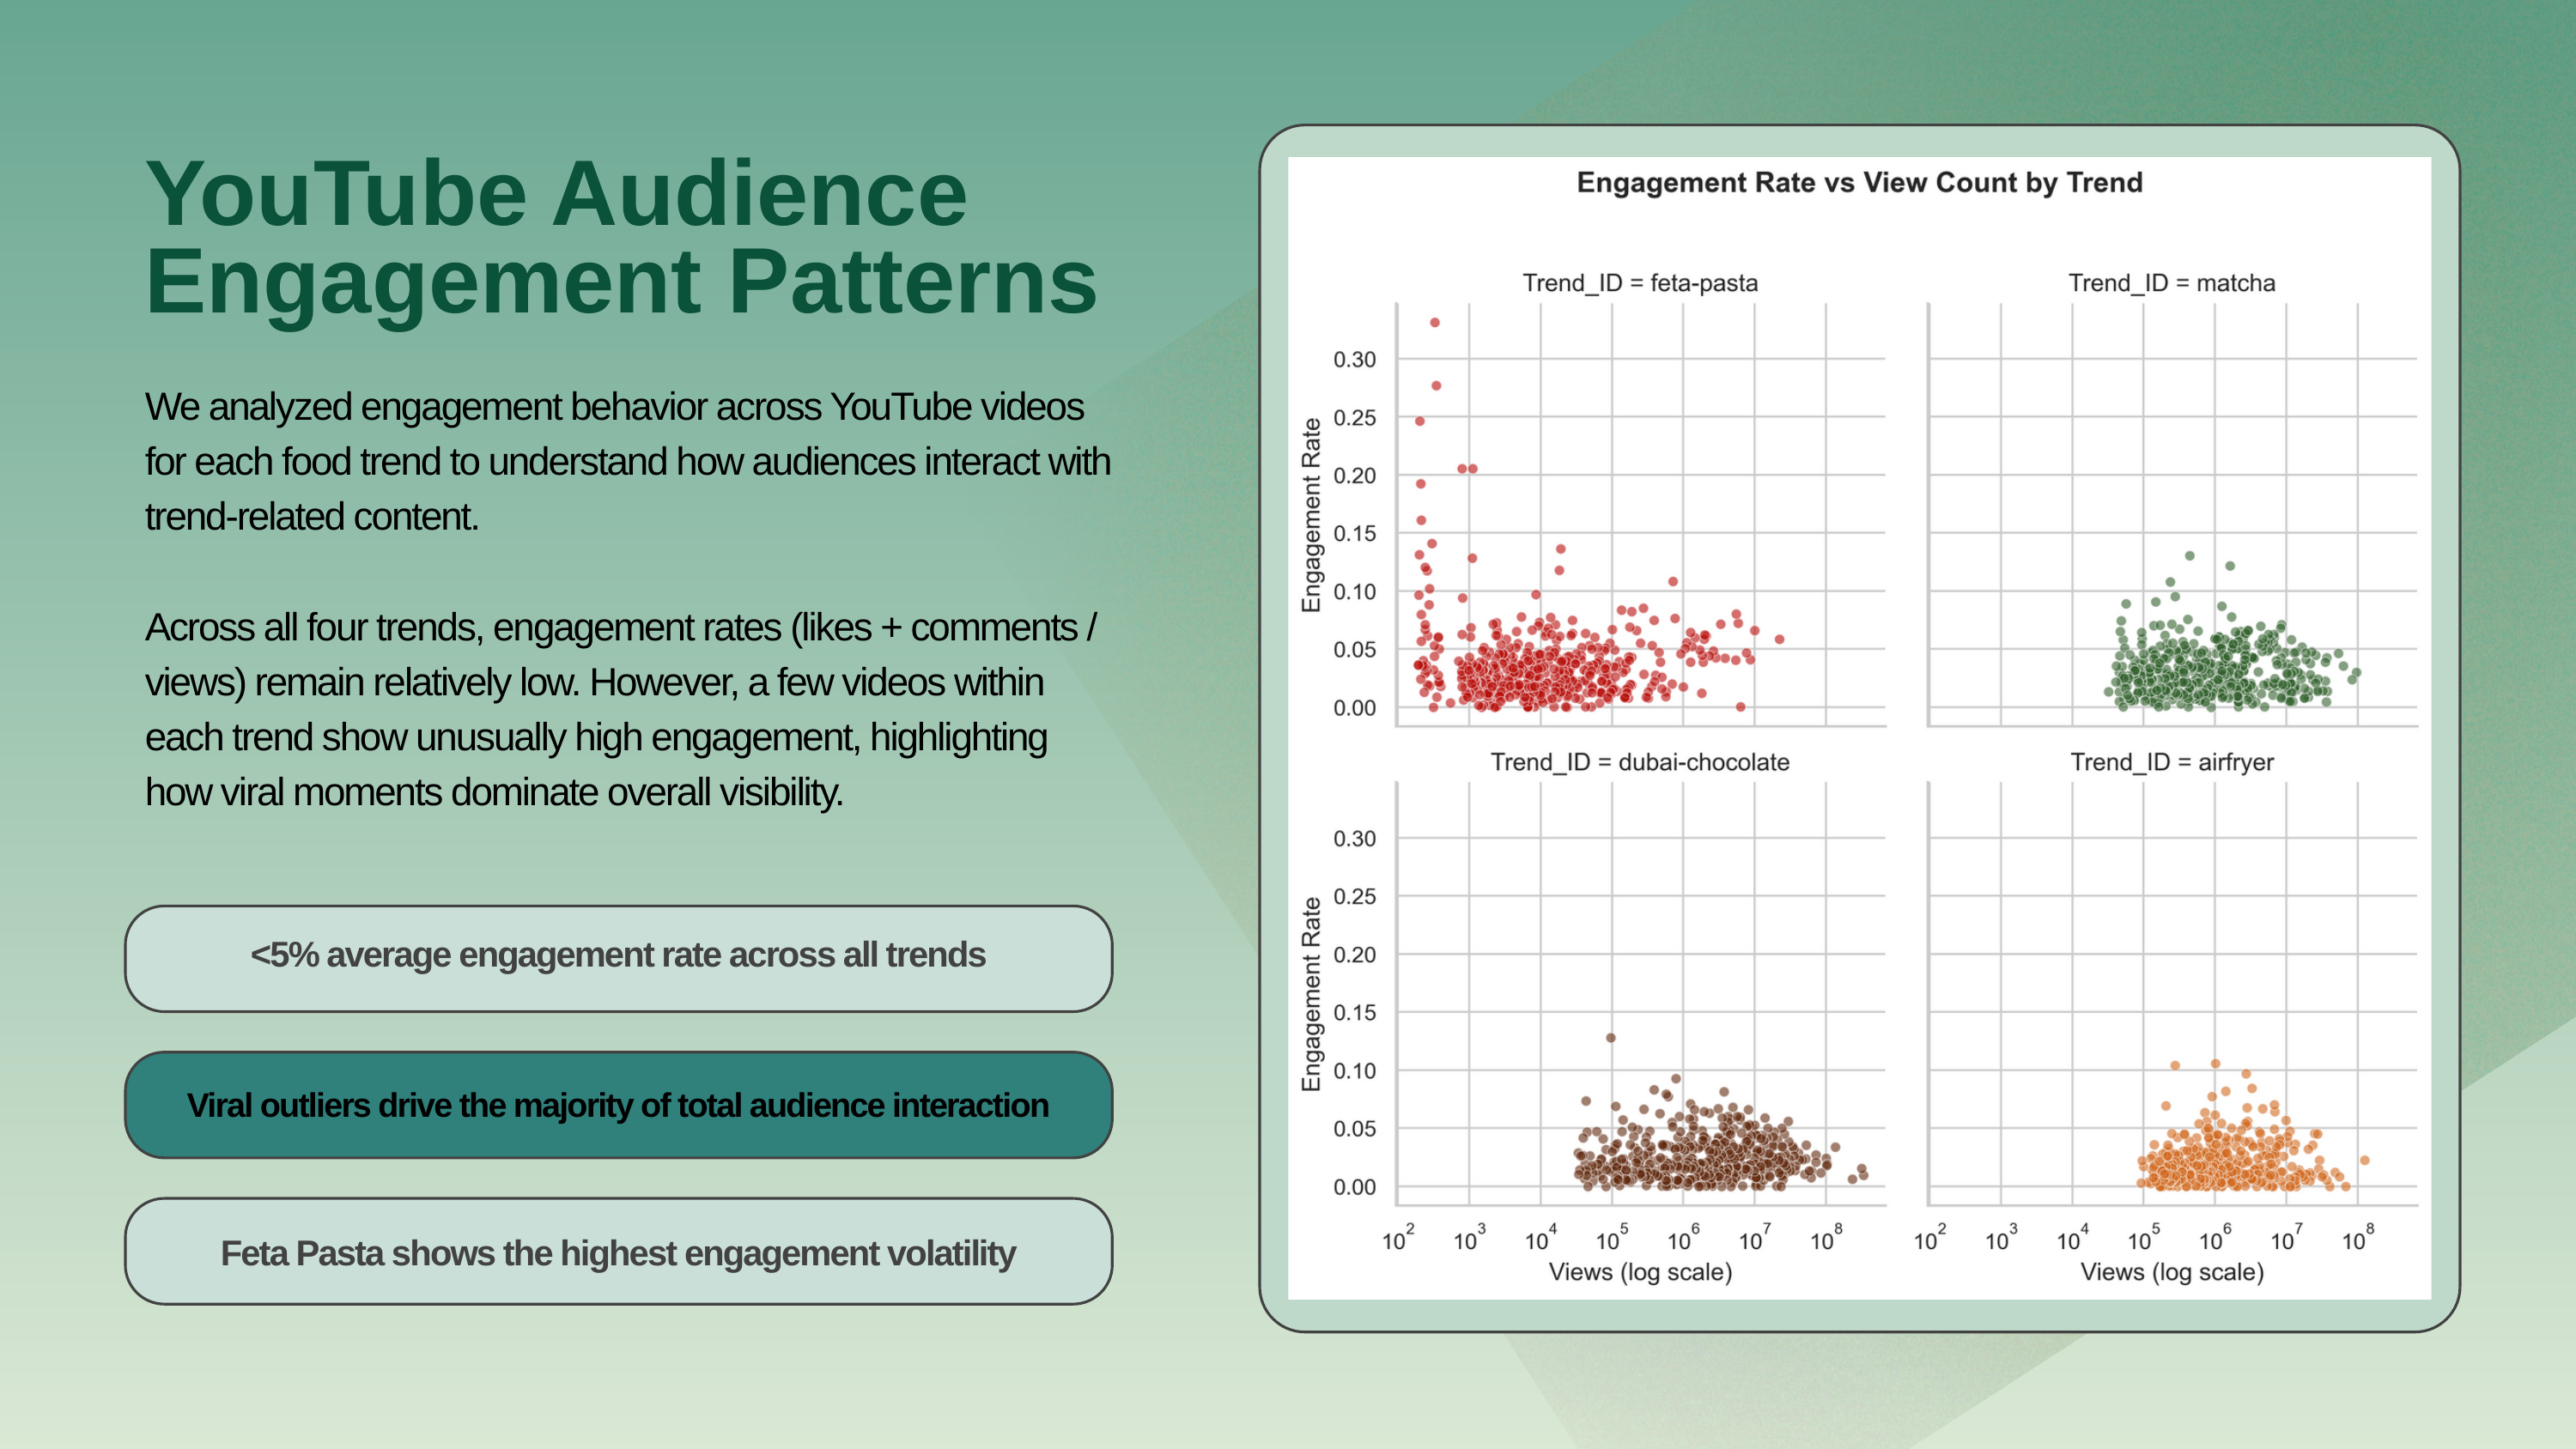

YouTube Audience Engagement Patterns

We analyzed engagement behavior across YouTube videos for each food trend to understand how audiences interact with trend-related content.

Across all four trends, engagement rates (likes + comments / views) remain relatively low. However, a few videos within each trend show unusually high engagement, highlighting how viral moments dominate overall visibility.

<5% average engagement rate across all trends

Viral outliers drive the majority of total audience interaction

Feta Pasta shows the highest engagement volatility